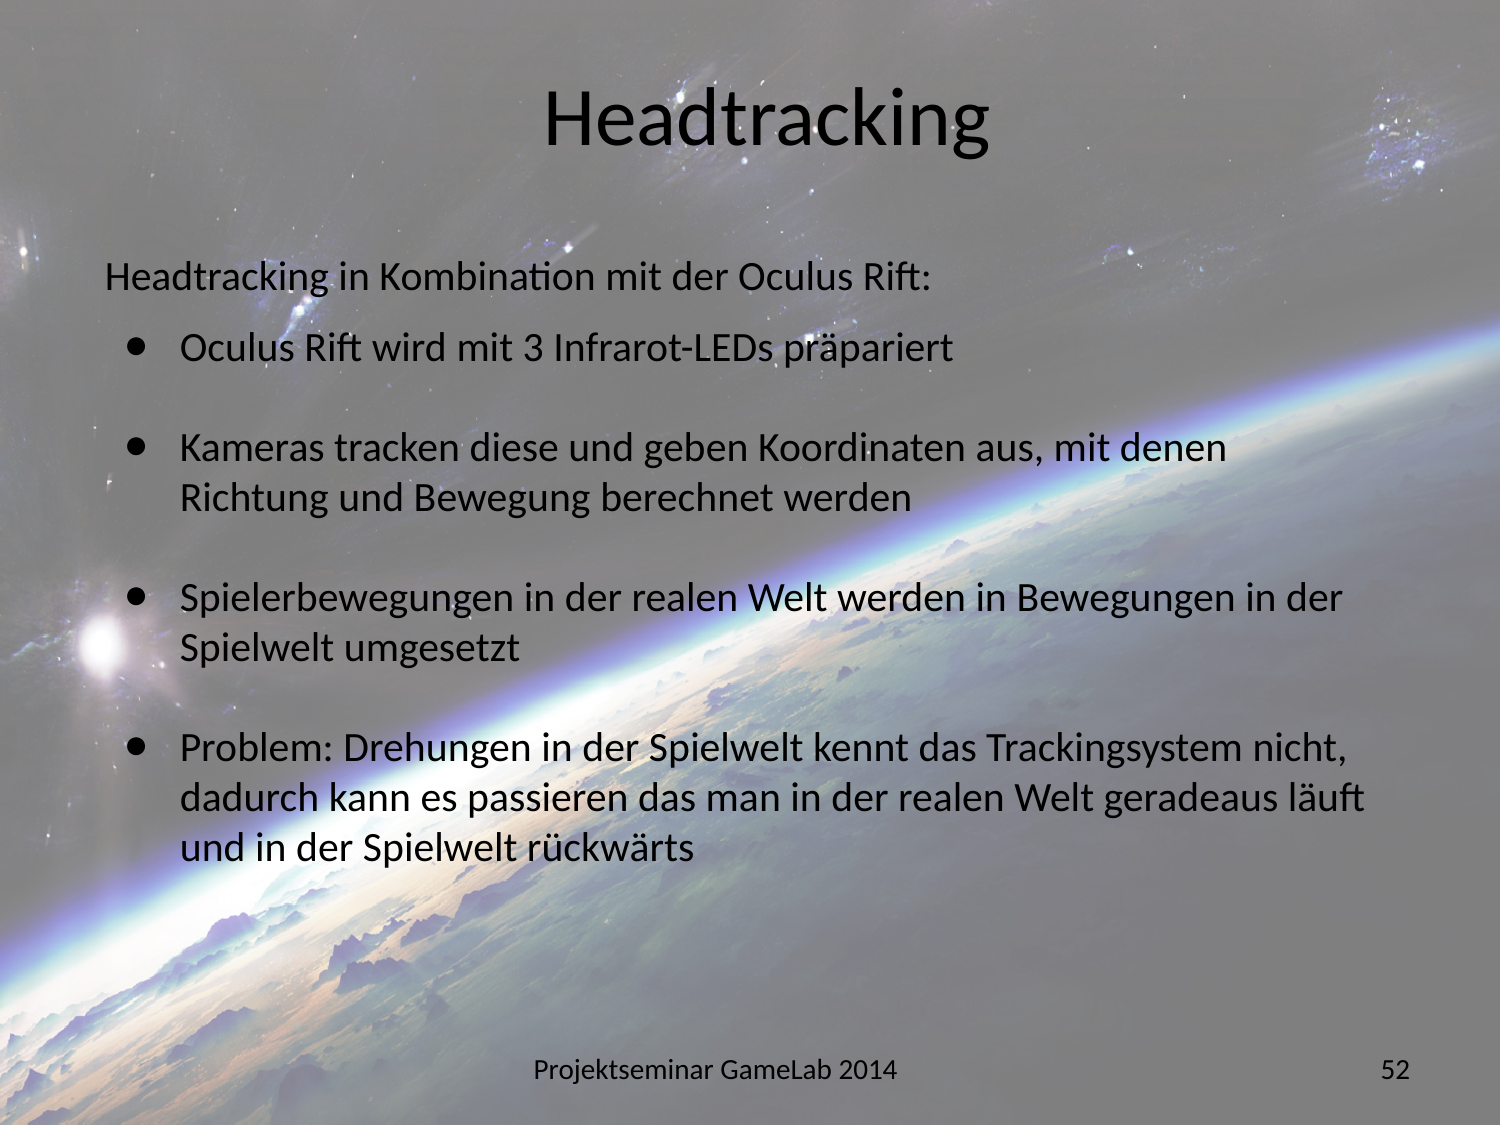

Headtracking

Headtracking in Kombination mit der Oculus Rift:
Oculus Rift wird mit 3 Infrarot-LEDs präpariert

Kameras tracken diese und geben Koordinaten aus, mit denen Richtung und Bewegung berechnet werden

Spielerbewegungen in der realen Welt werden in Bewegungen in der Spielwelt umgesetzt

Problem: Drehungen in der Spielwelt kennt das Trackingsystem nicht, dadurch kann es passieren das man in der realen Welt geradeaus läuft und in der Spielwelt rückwärts
Projektseminar GameLab 2014
52